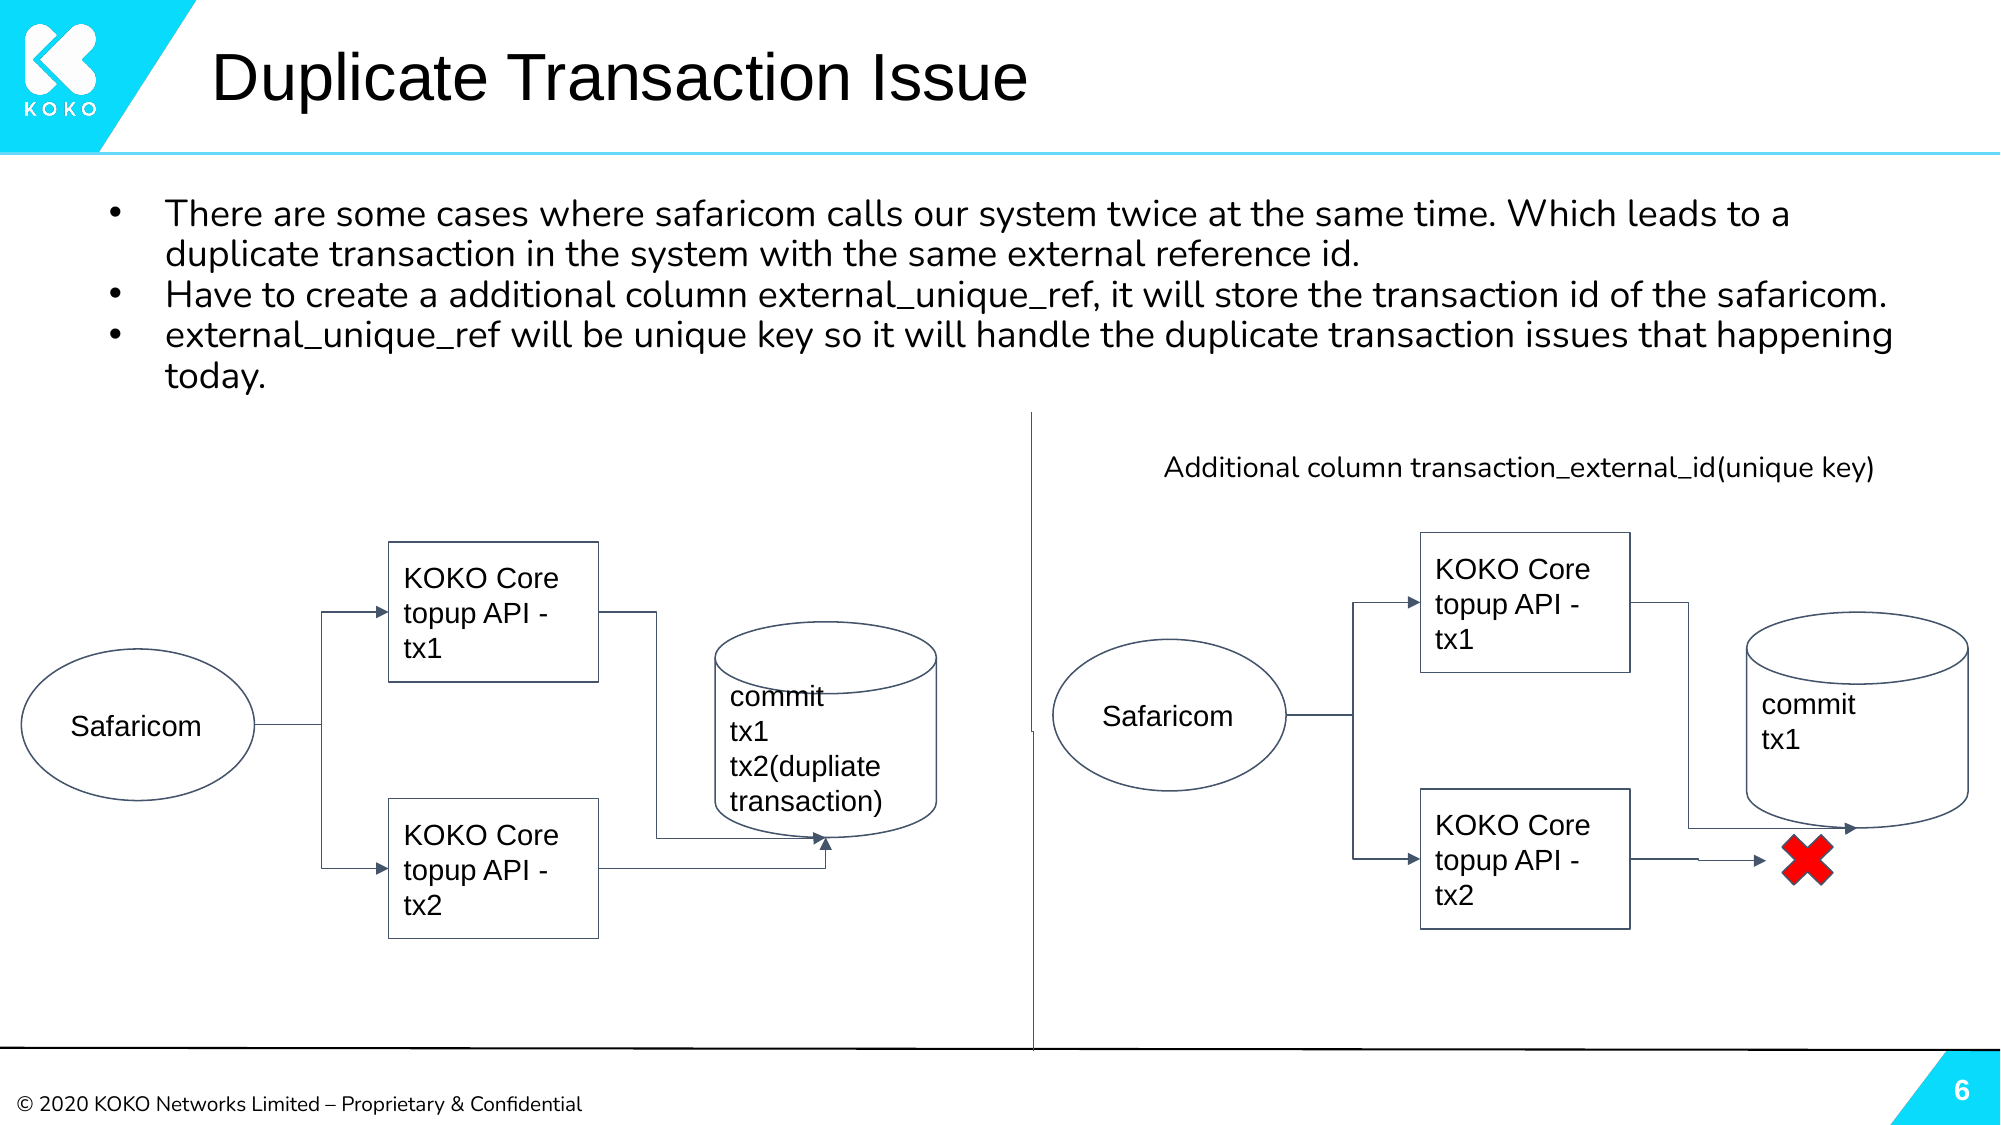

# Duplicate Transaction Issue
There are some cases where safaricom calls our system twice at the same time. Which leads to a duplicate transaction in the system with the same external reference id.
Have to create a additional column external_unique_ref, it will store the transaction id of the safaricom.
external_unique_ref will be unique key so it will handle the duplicate transaction issues that happening today.
Additional column transaction_external_id(unique key)
KOKO Core topup API - tx1
KOKO Core topup API - tx1
commit
tx1

commit
tx1
tx2(dupliate transaction)
Safaricom
Safaricom
KOKO Core topup API - tx2
KOKO Core topup API - tx2

6